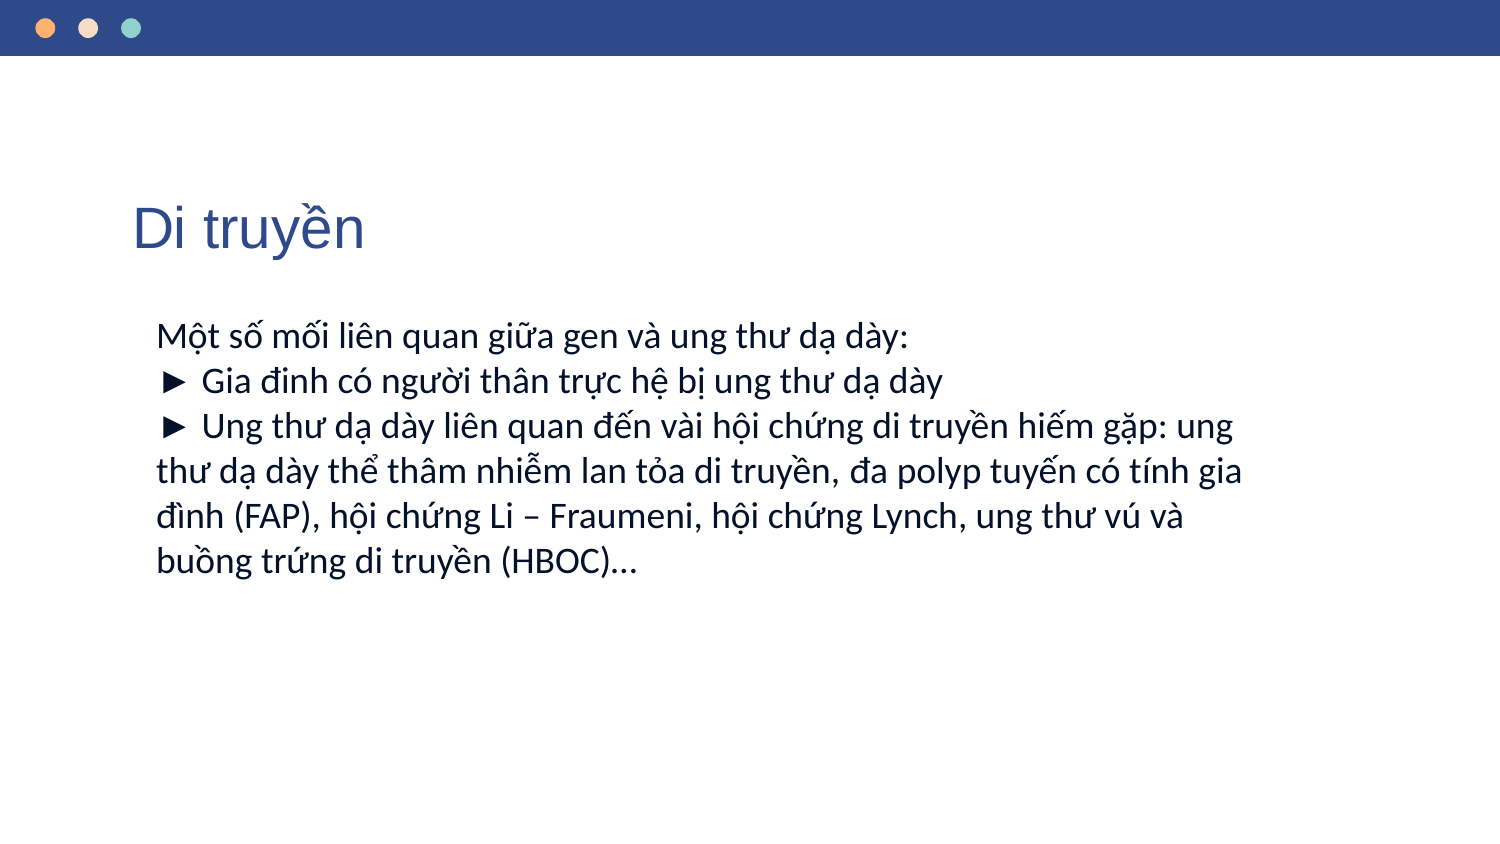

# Di truyền
Một số mối liên quan giữa gen và ung thư dạ dày:
► Gia đinh có người thân trực hệ bị ung thư dạ dày
► Ung thư dạ dày liên quan đến vài hội chứng di truyền hiếm gặp: ung thư dạ dày thể thâm nhiễm lan tỏa di truyền, đa polyp tuyến có tính gia đình (FAP), hội chứng Li – Fraumeni, hội chứng Lynch, ung thư vú và buồng trứng di truyền (HBOC)…